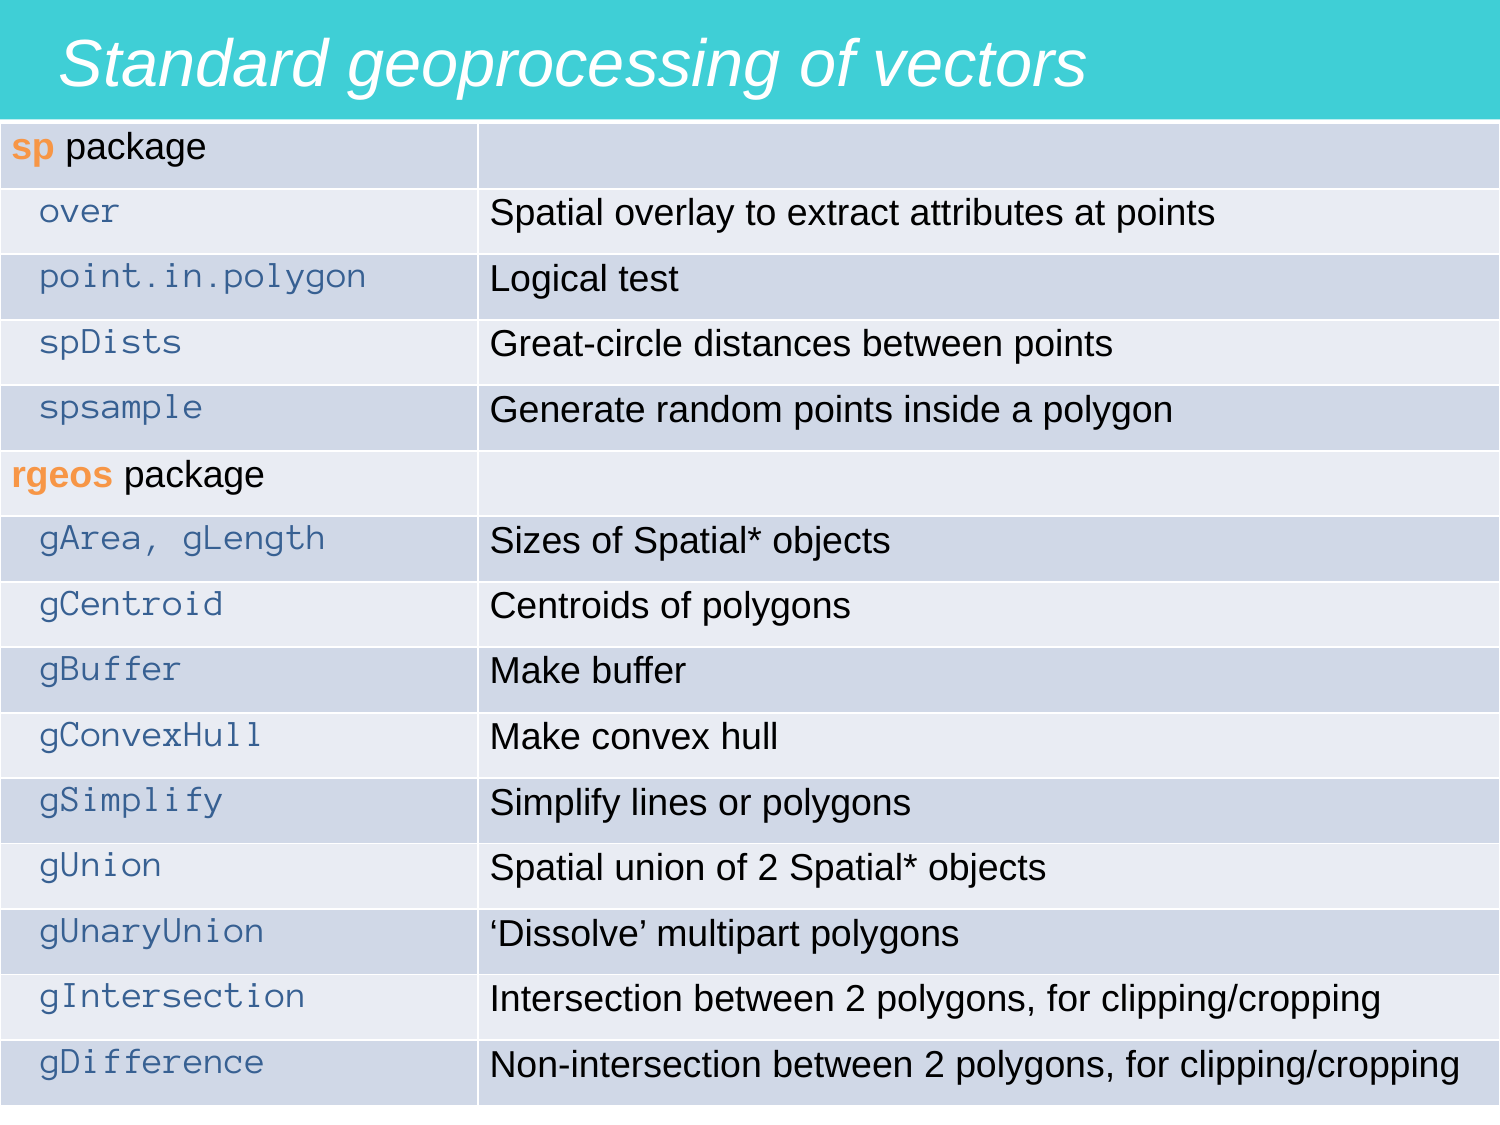

Standard geoprocessing of vectors
| sp package |  |
| --- | --- |
| over | Spatial overlay to extract attributes at points |
| point.in.polygon | Logical test |
| spDists | Great-circle distances between points |
| spsample | Generate random points inside a polygon |
| rgeos package |  |
| gArea, gLength | Sizes of Spatial\* objects |
| gCentroid | Centroids of polygons |
| gBuffer | Make buffer |
| gConvexHull | Make convex hull |
| gSimplify | Simplify lines or polygons |
| gUnion | Spatial union of 2 Spatial\* objects |
| gUnaryUnion | ‘Dissolve’ multipart polygons |
| gIntersection | Intersection between 2 polygons, for clipping/cropping |
| gDifference | Non-intersection between 2 polygons, for clipping/cropping |